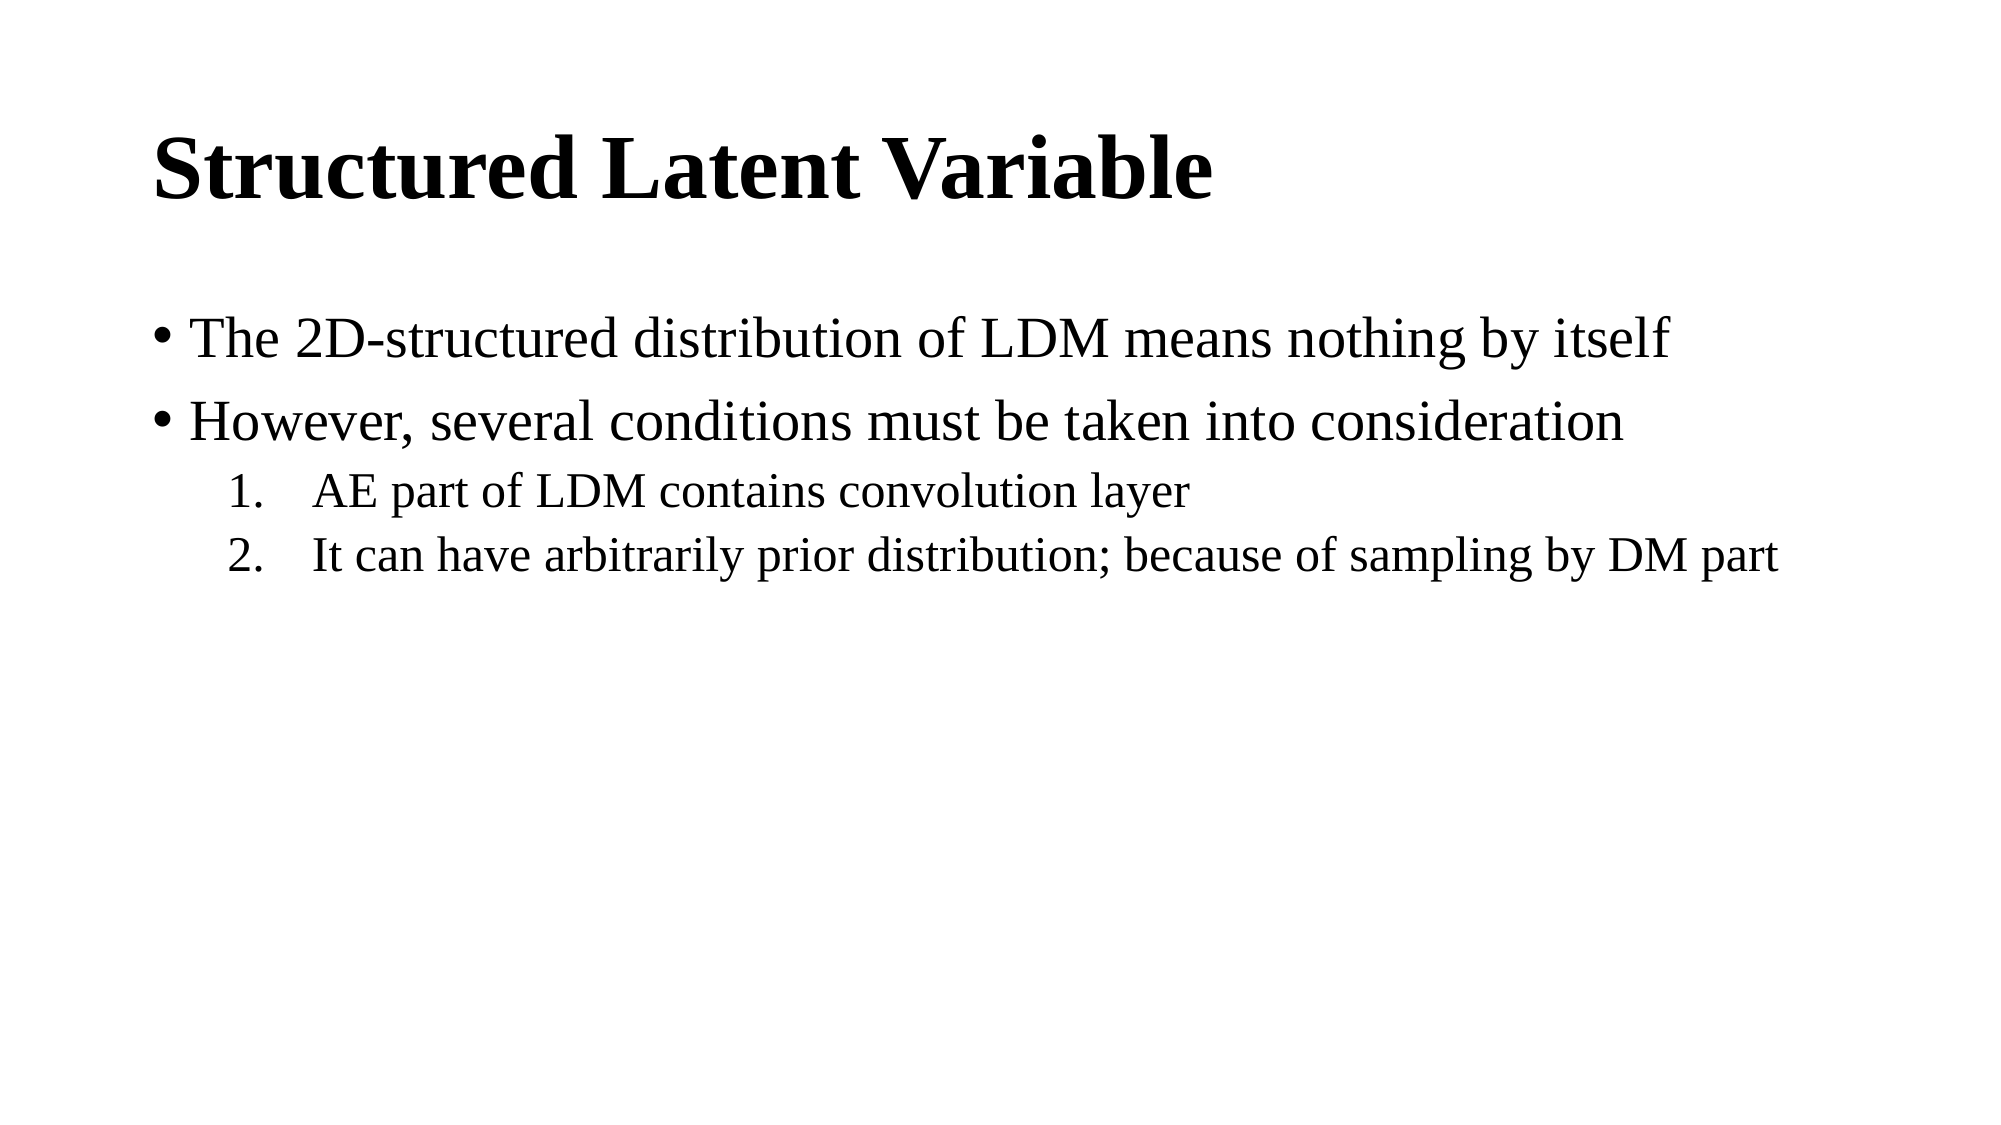

# Structured Latent Variable
The 2D-structured distribution of LDM means nothing by itself
However, several conditions must be taken into consideration
AE part of LDM contains convolution layer
It can have arbitrarily prior distribution; because of sampling by DM part